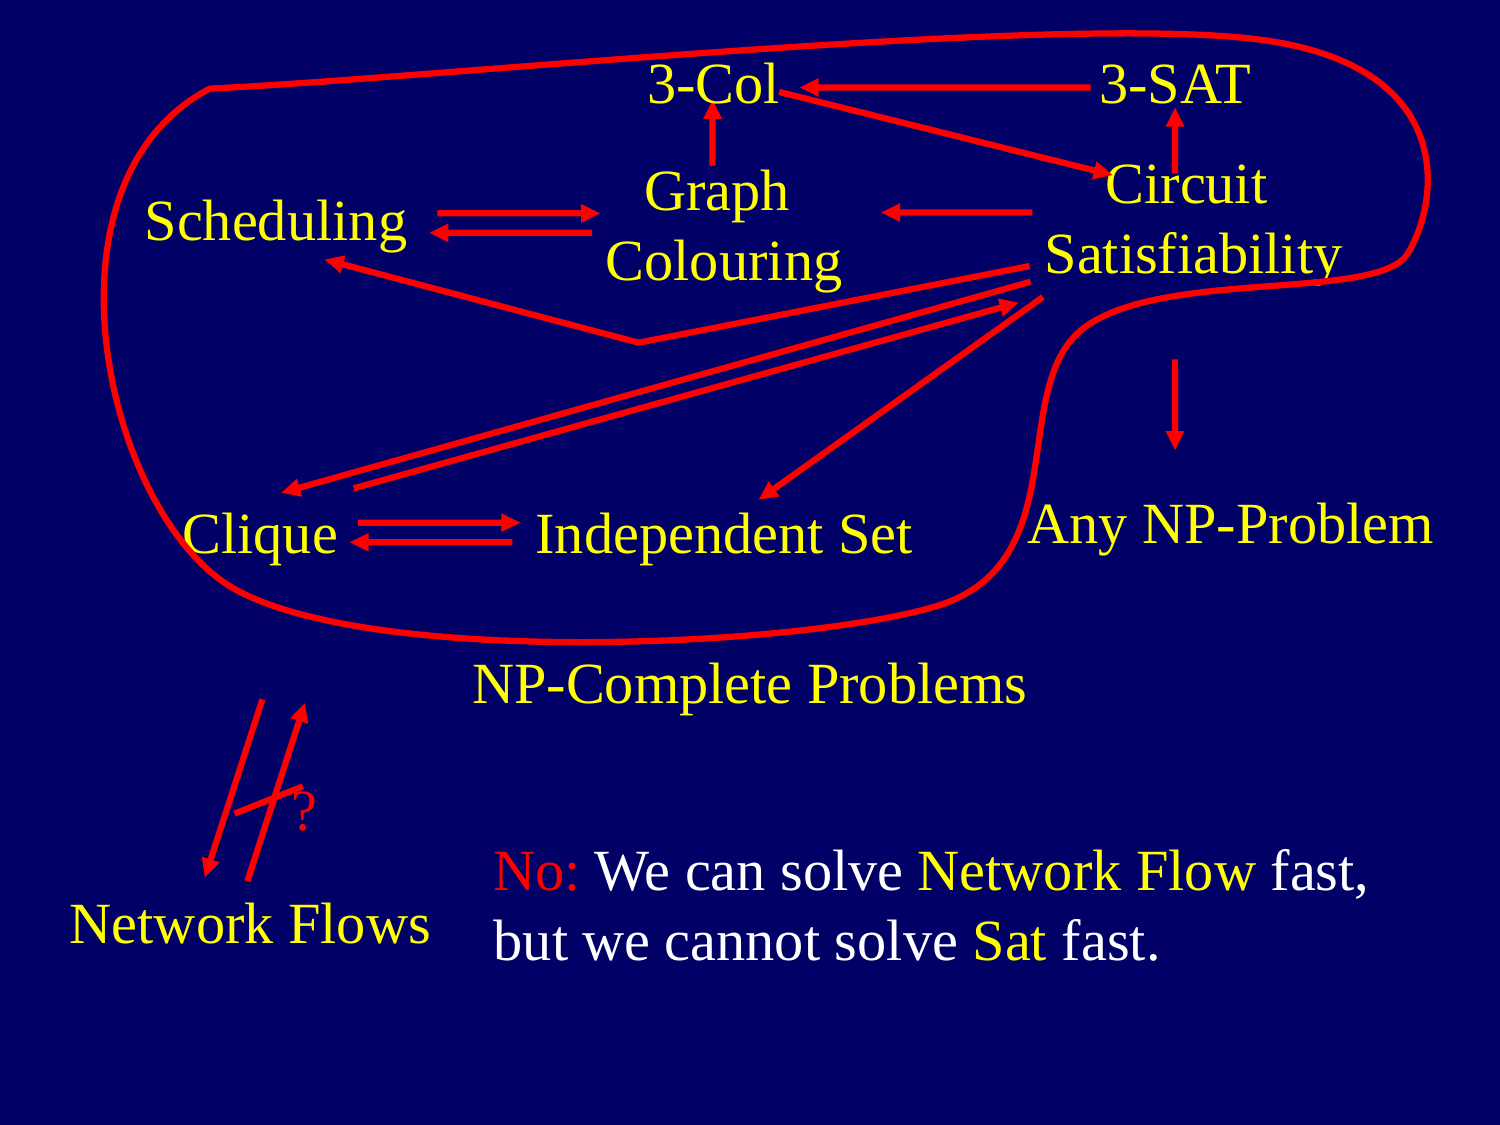

NP-Complete Problems
3-Col
3-SAT

Circuit
Satisfiability
Graph
Colouring
Scheduling

Any NP-Problem
Clique
Independent Set

?

No: We can solve Network Flow fast,
but we cannot solve Sat fast.
Network Flows